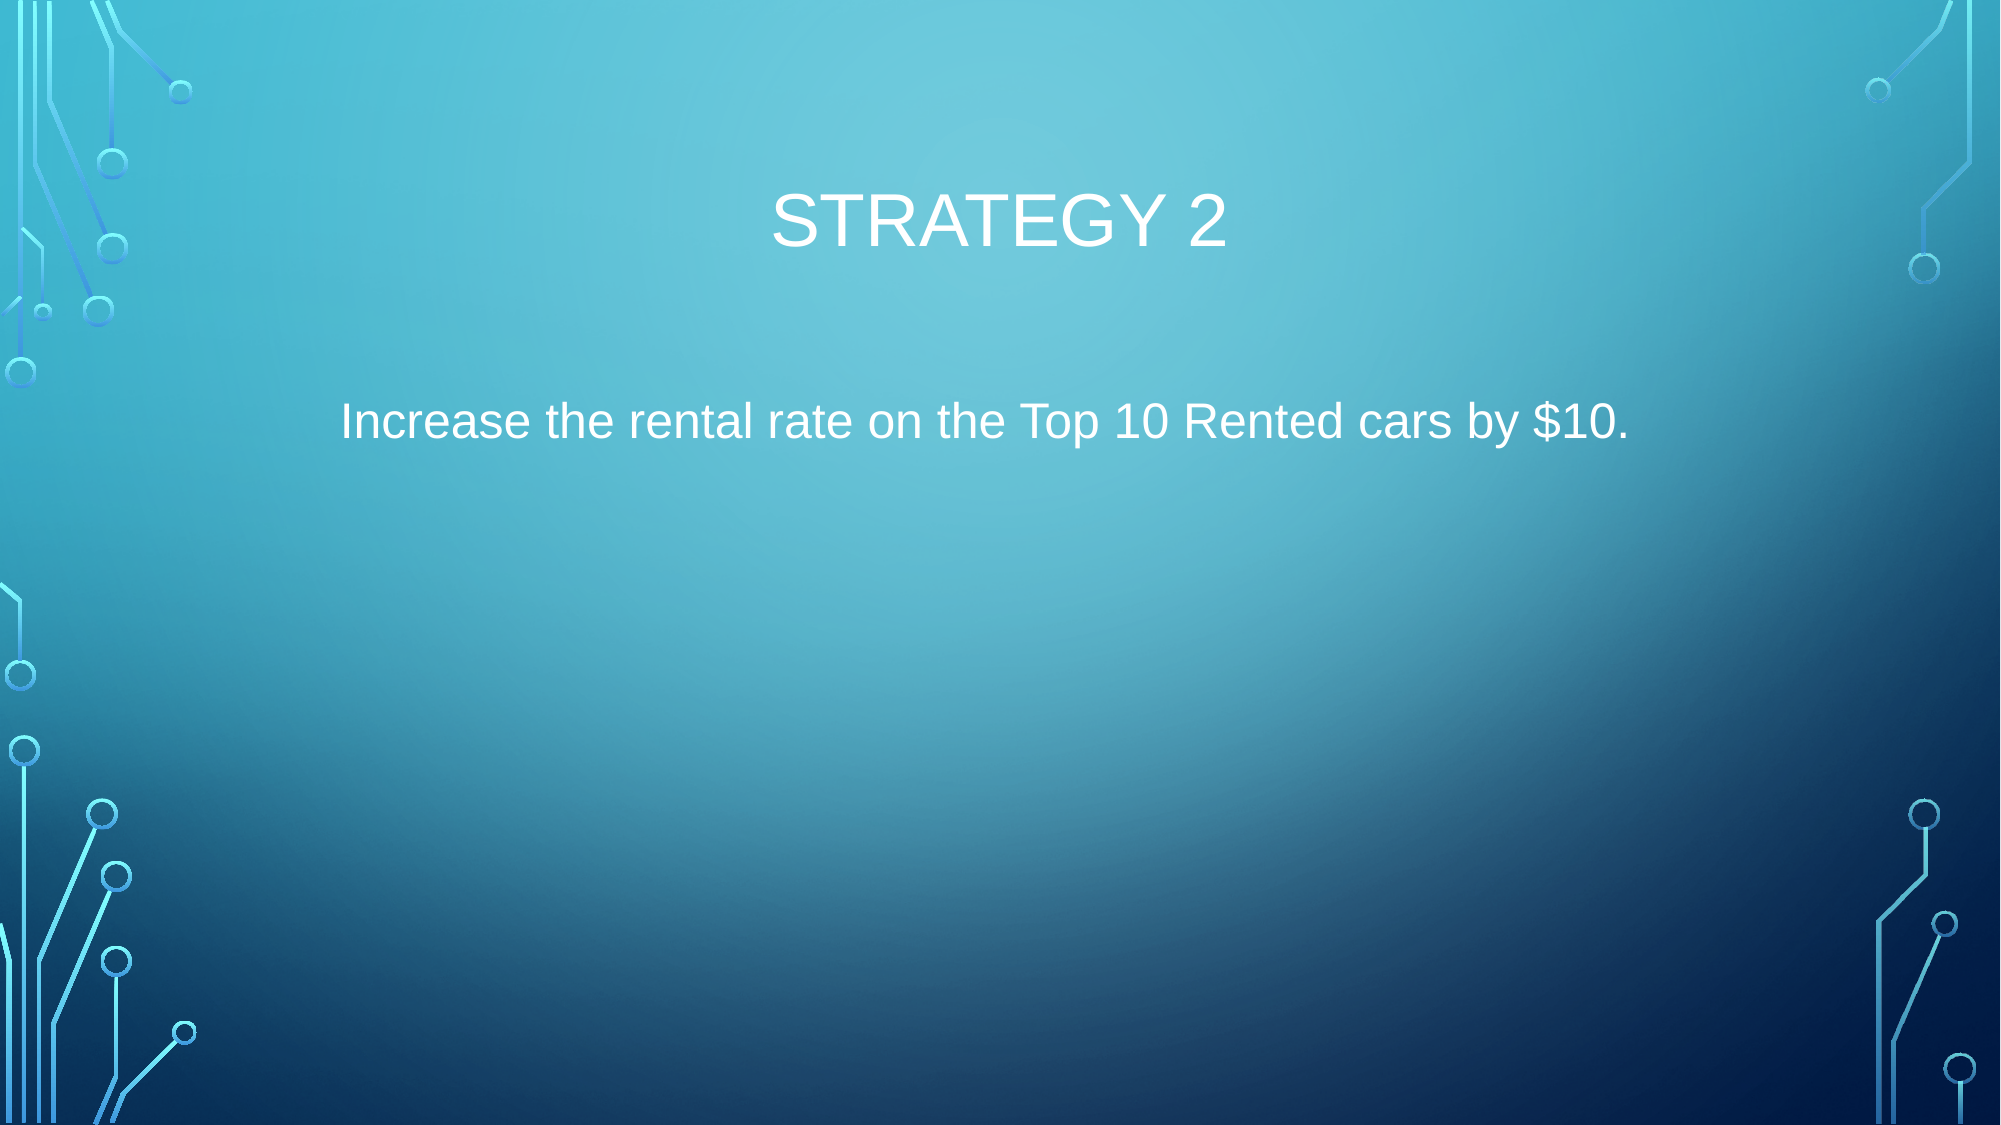

# Strategy 2
Increase the rental rate on the Top 10 Rented cars by $10.